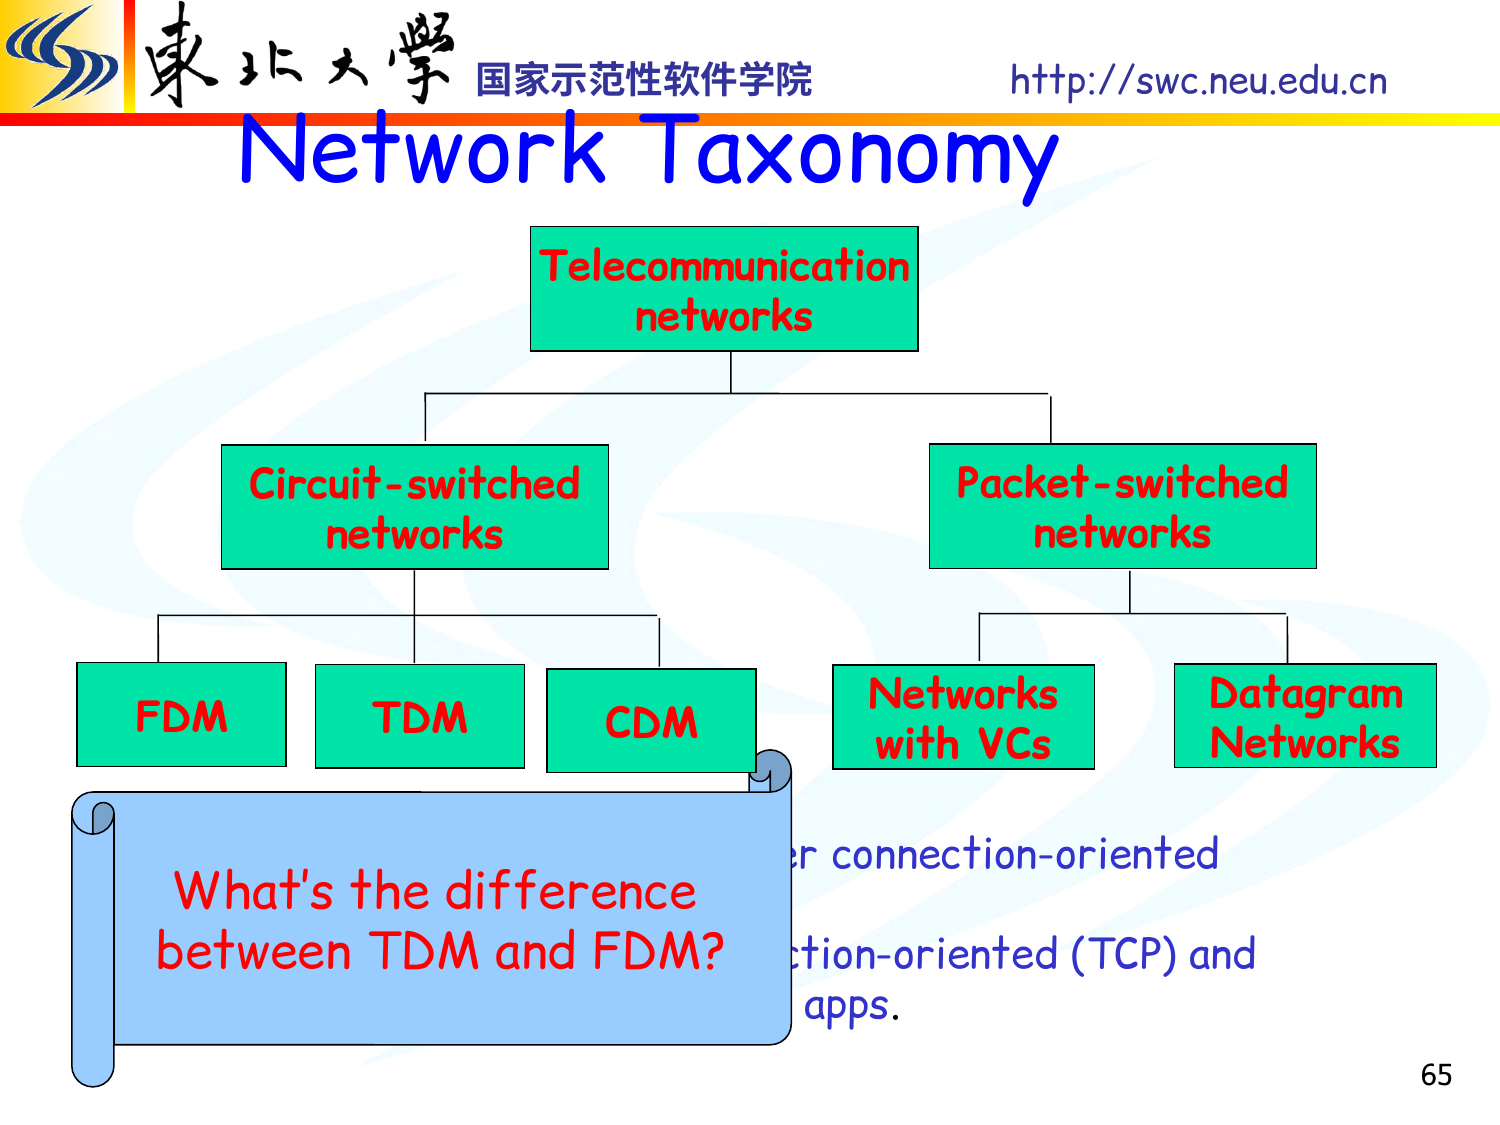

# Network Taxonomy
Telecommunication
networks

Packet-switched
networks

Datagram
Networks
Networks
with VCs
Circuit-switched
networks

FDM
TDM
CDM
What’s the difference
between TDM and FDM?
 Datagram network is not either connection-oriented
or connectionless.
 Internet provides both connection-oriented (TCP) and
connectionless services (UDP) to apps.
65